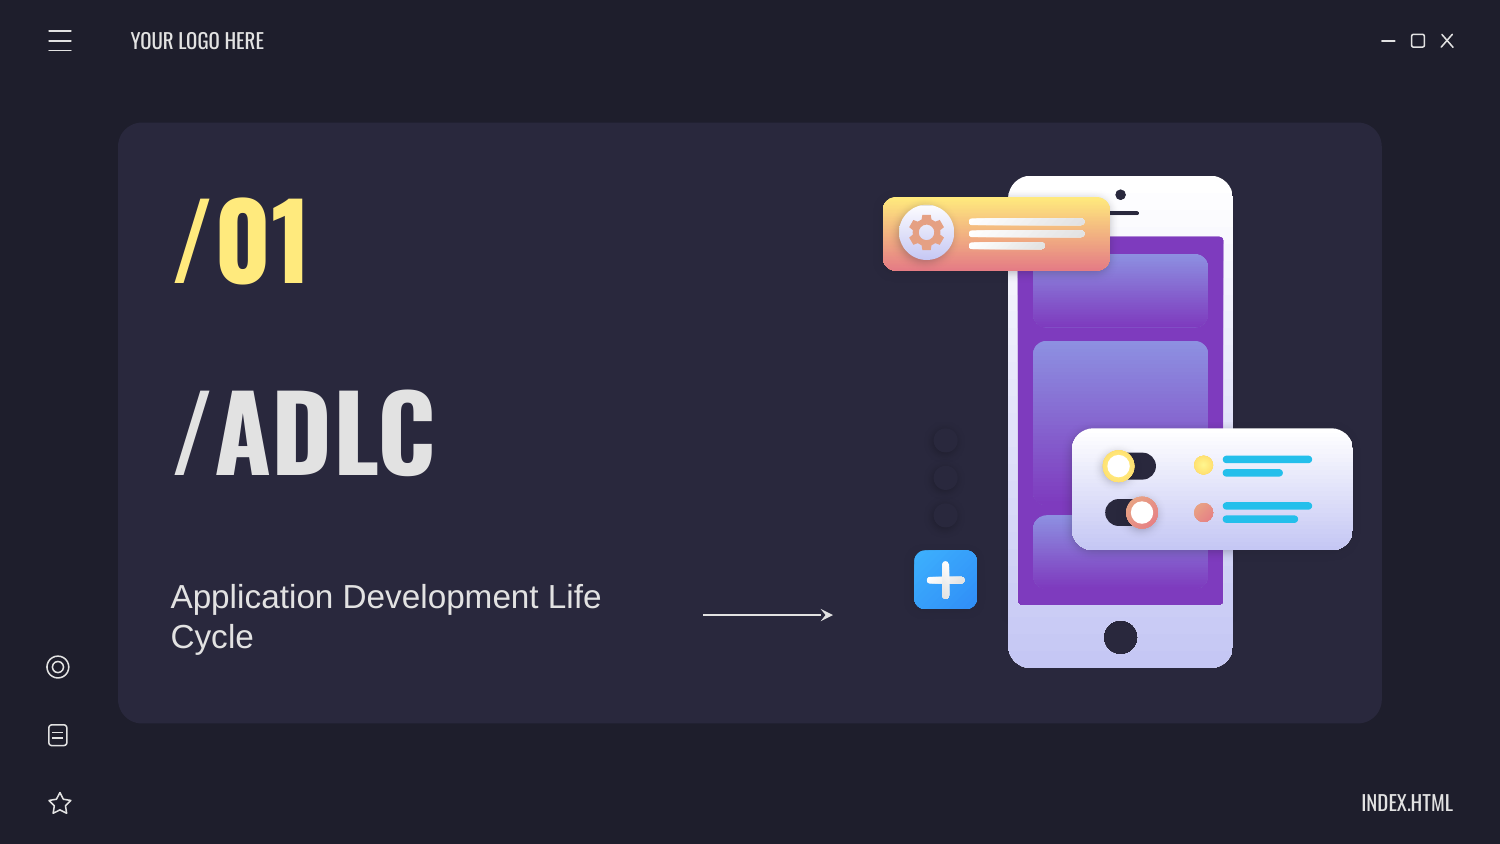

YOUR LOGO HERE

/01

# /ADLC
Application Development Life Cycle

INDEX.HTML